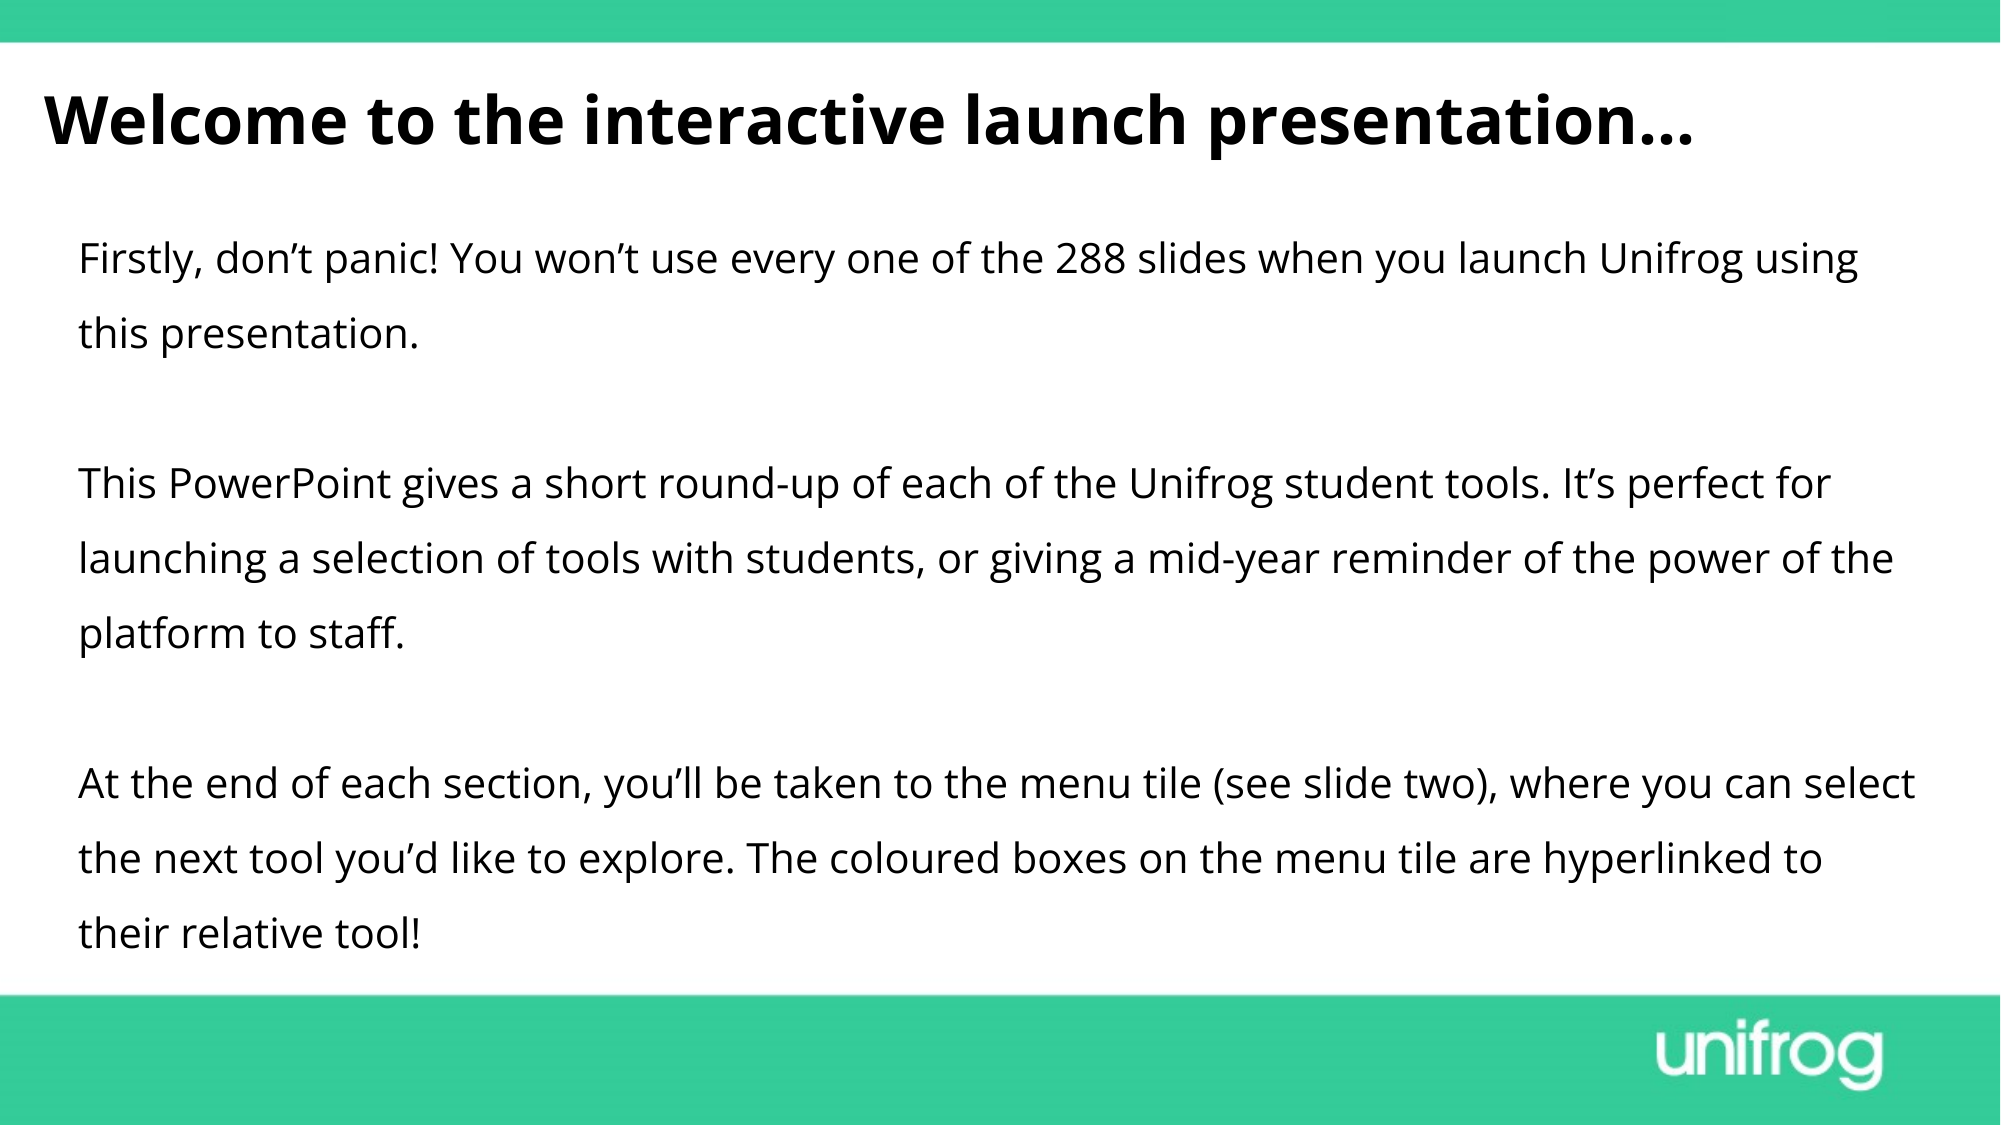

Welcome to the interactive launch presentation…
Firstly, don’t panic! You won’t use every one of the 288 slides when you launch Unifrog using this presentation.

This PowerPoint gives a short round-up of each of the Unifrog student tools. It’s perfect for launching a selection of tools with students, or giving a mid-year reminder of the power of the platform to staff.

At the end of each section, you’ll be taken to the menu tile (see slide two), where you can select the next tool you’d like to explore. The coloured boxes on the menu tile are hyperlinked to their relative tool!